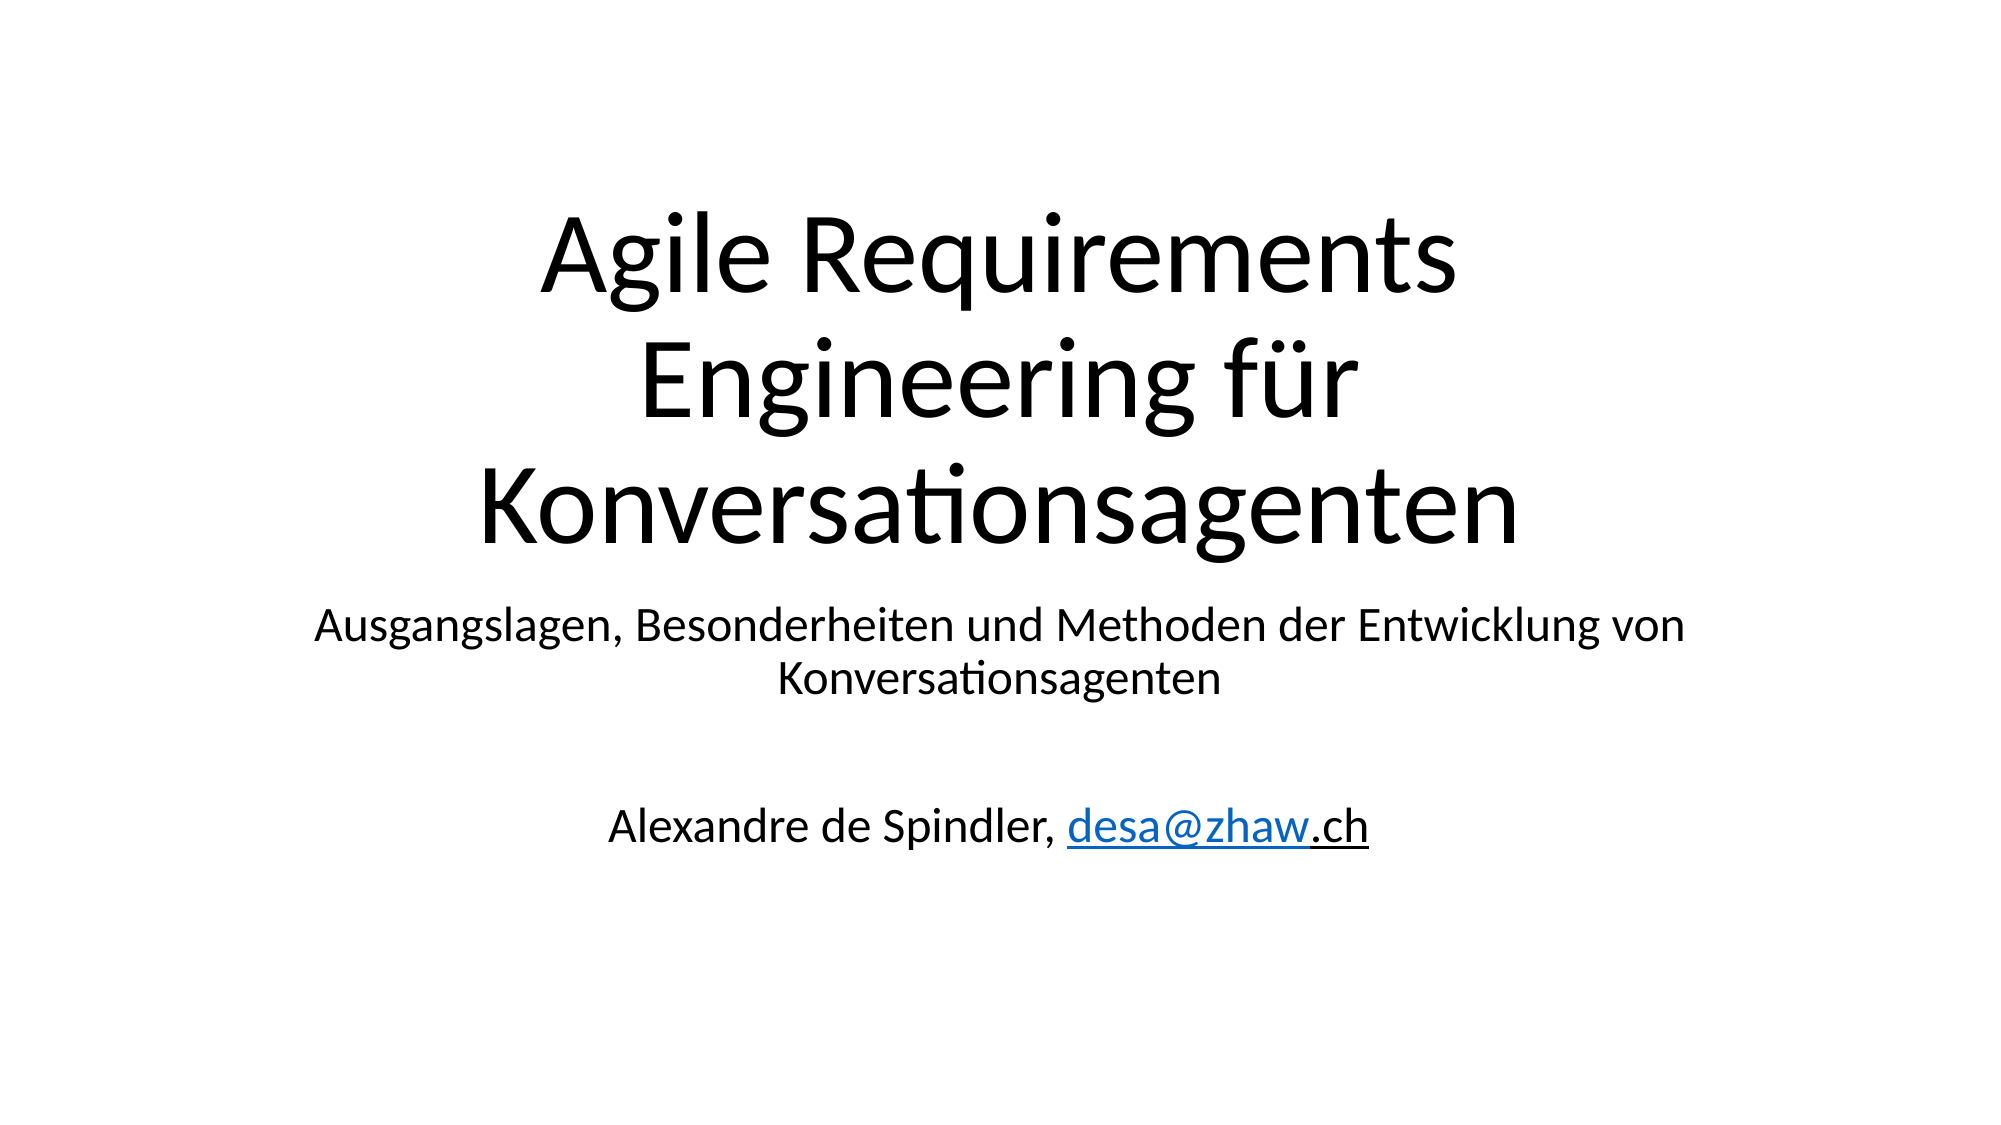

# Agile Requirements Engineering für Konversationsagenten
Ausgangslagen, Besonderheiten und Methoden der Entwicklung von Konversationsagenten

Alexandre de Spindler, desa@zhaw.ch